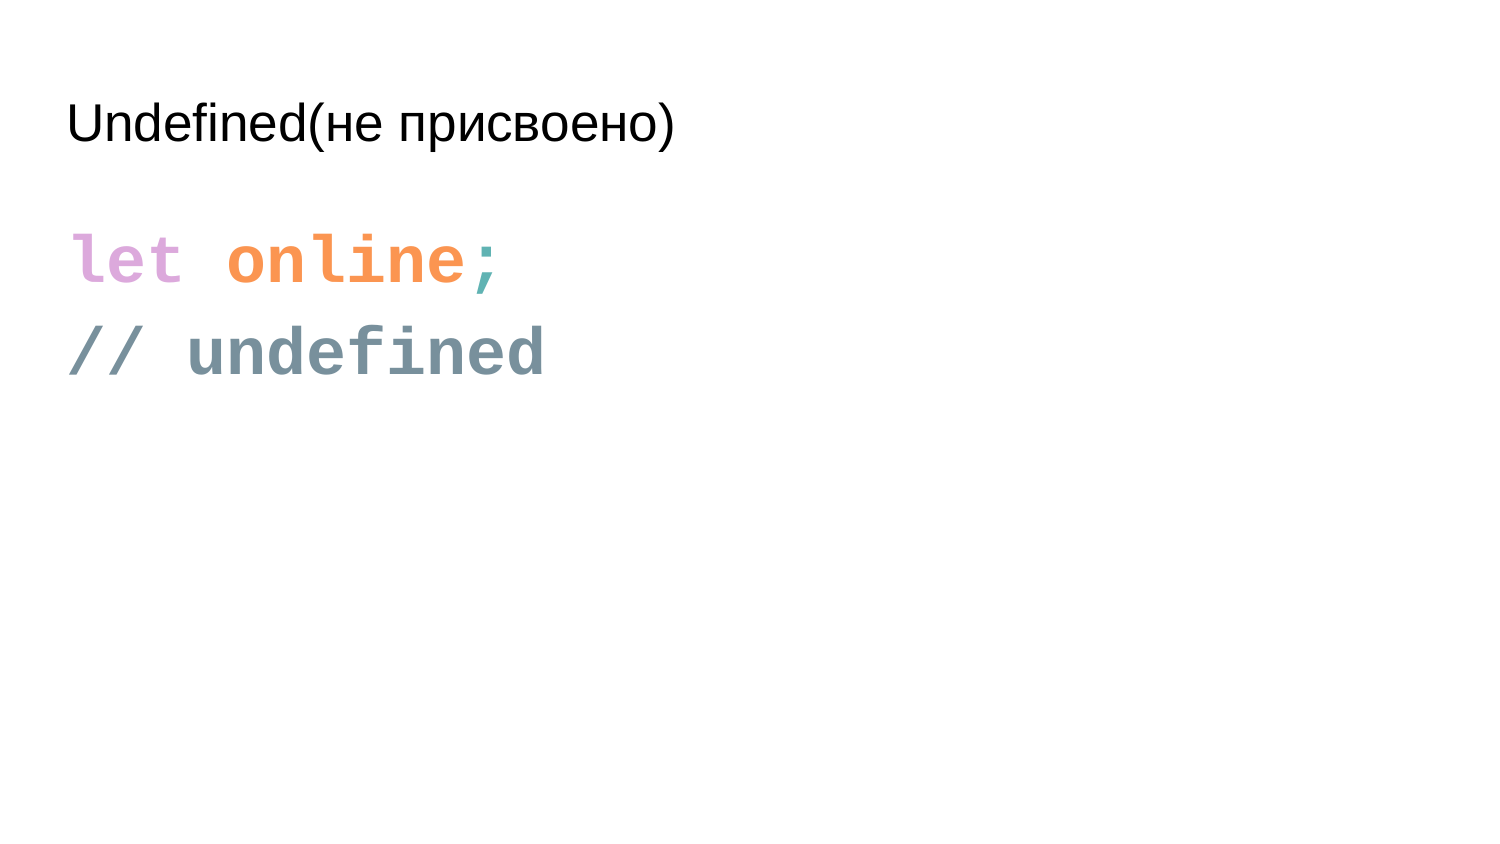

# Undefined(не присвоено)
let online;
// undefined